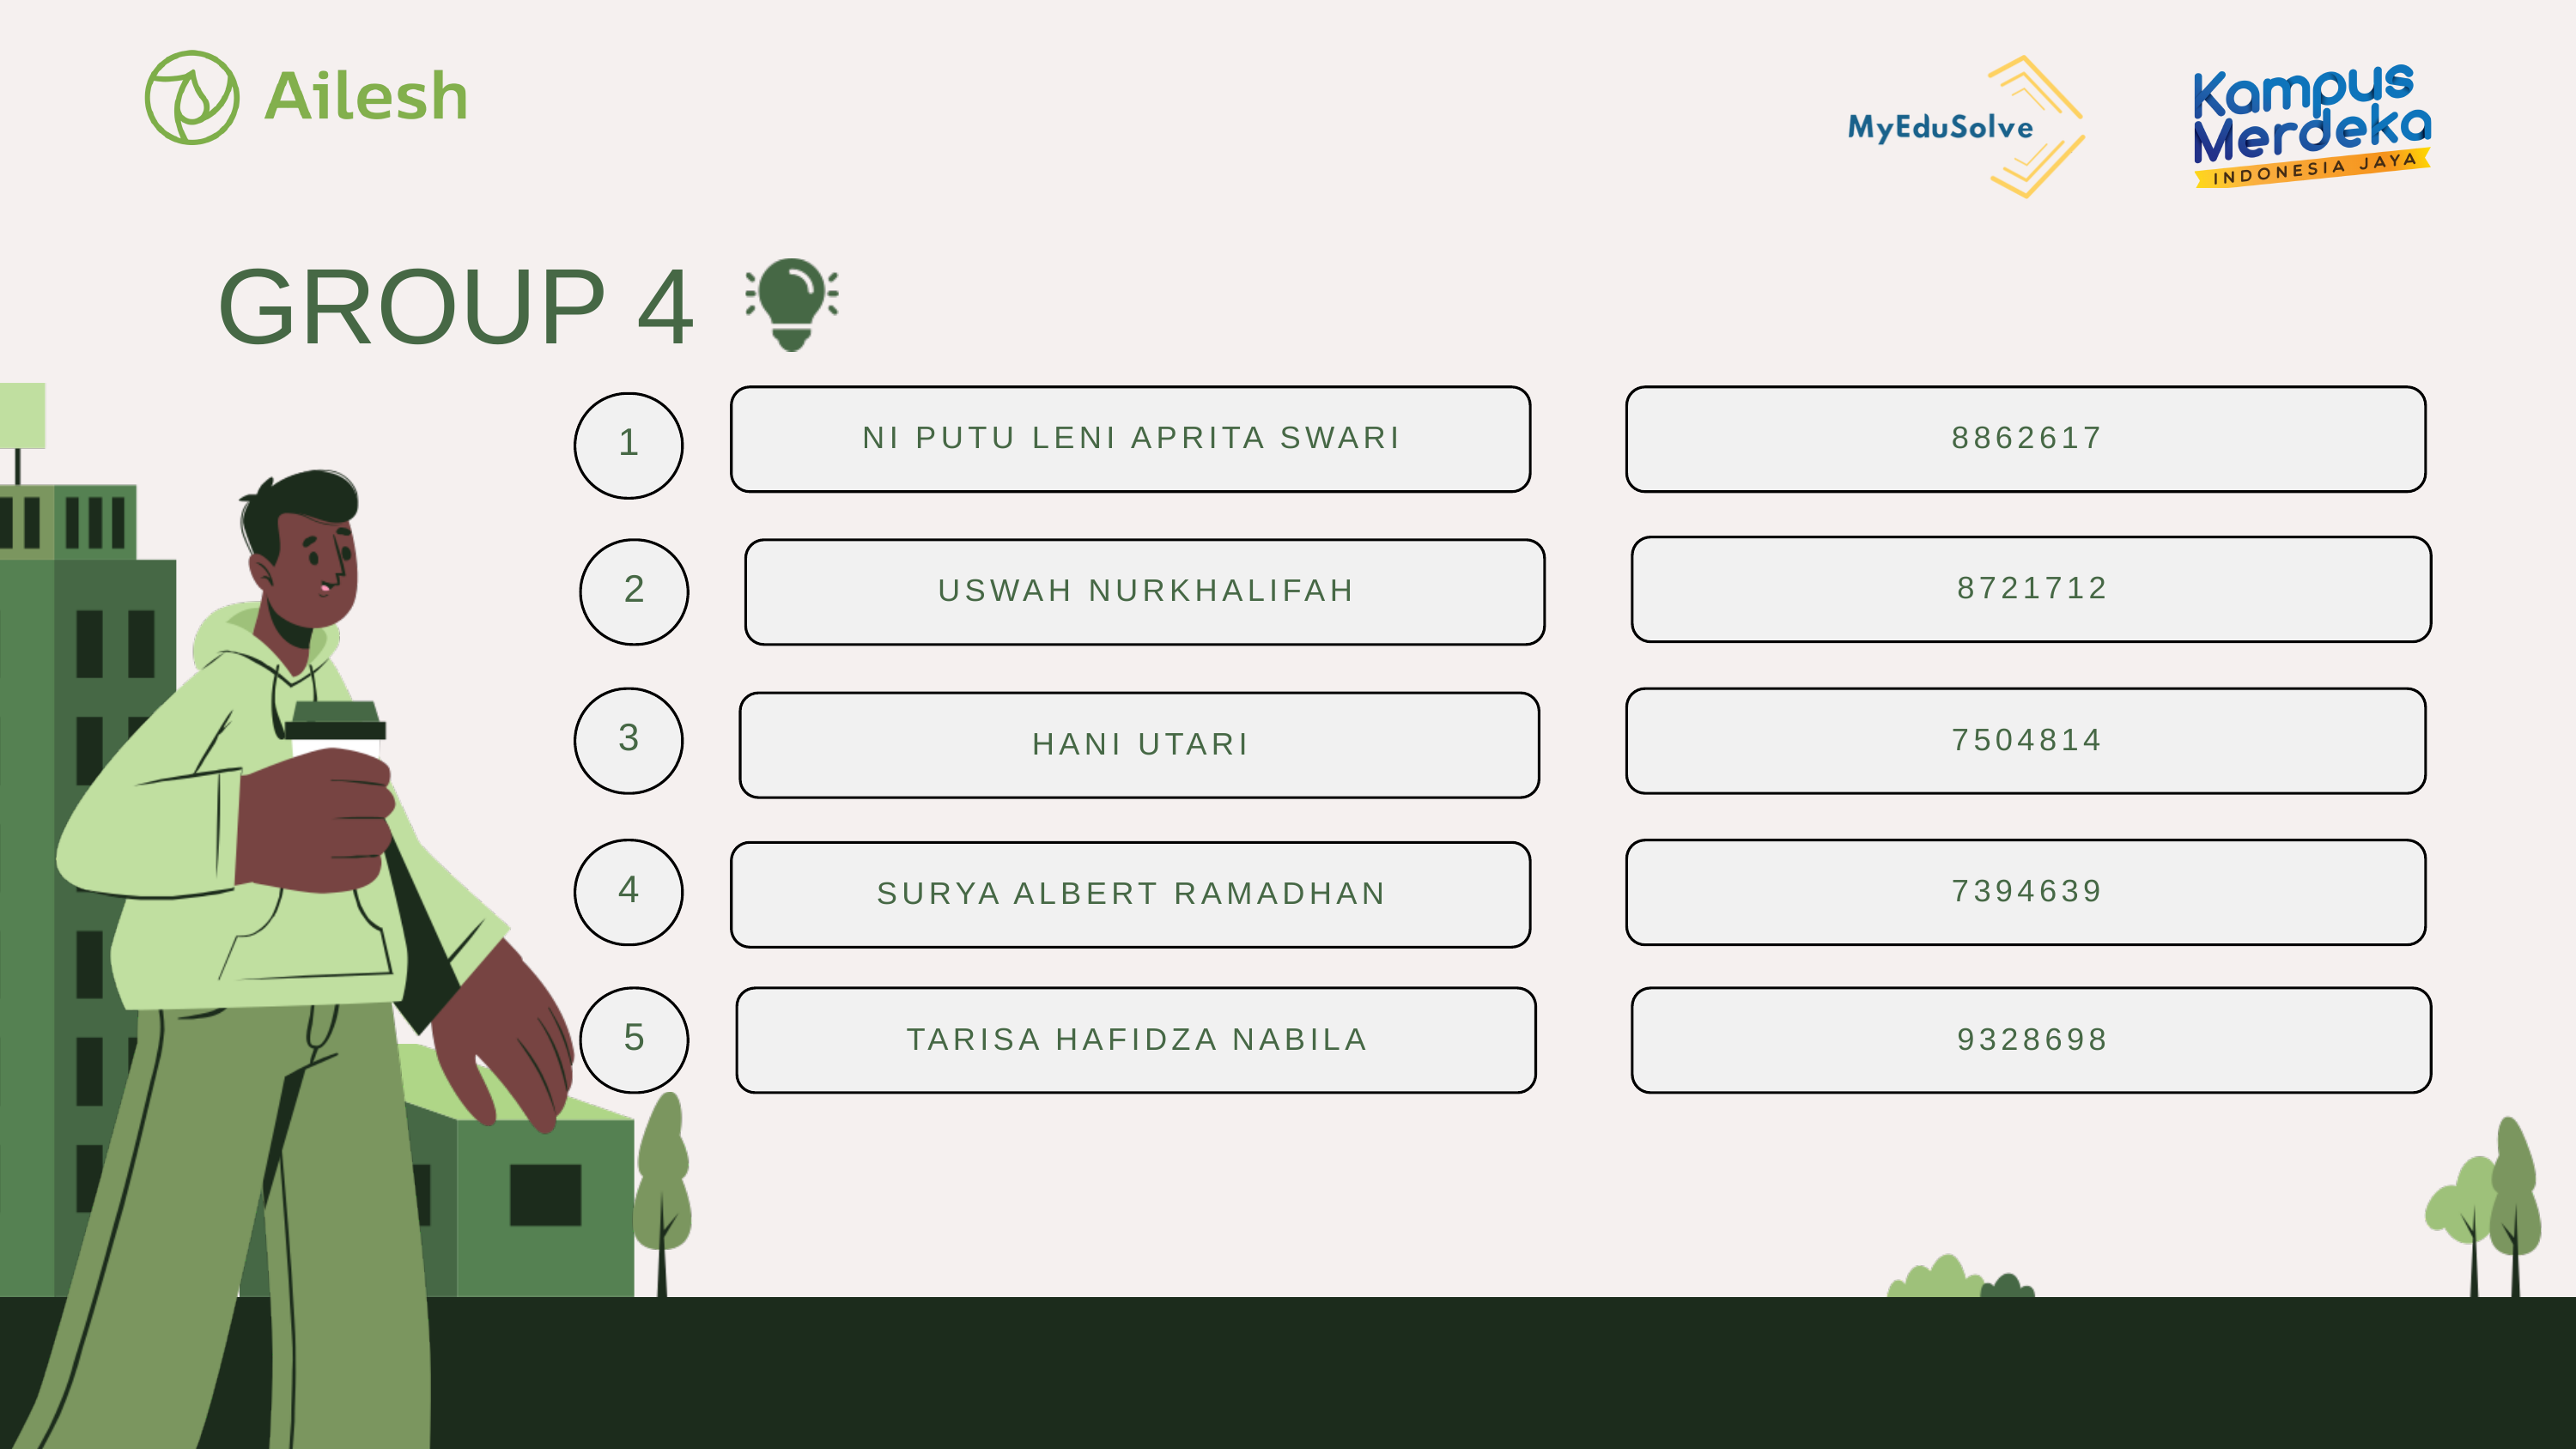

GROUP 4

NI PUTU LENI APRITA SWARI

8862617

1

8721712

2

USWAH NURKHALIFAH

3

7504814

HANI UTARI

4

7394639

SURYA ALBERT RAMADHAN

5

TARISA HAFIDZA NABILA

9328698